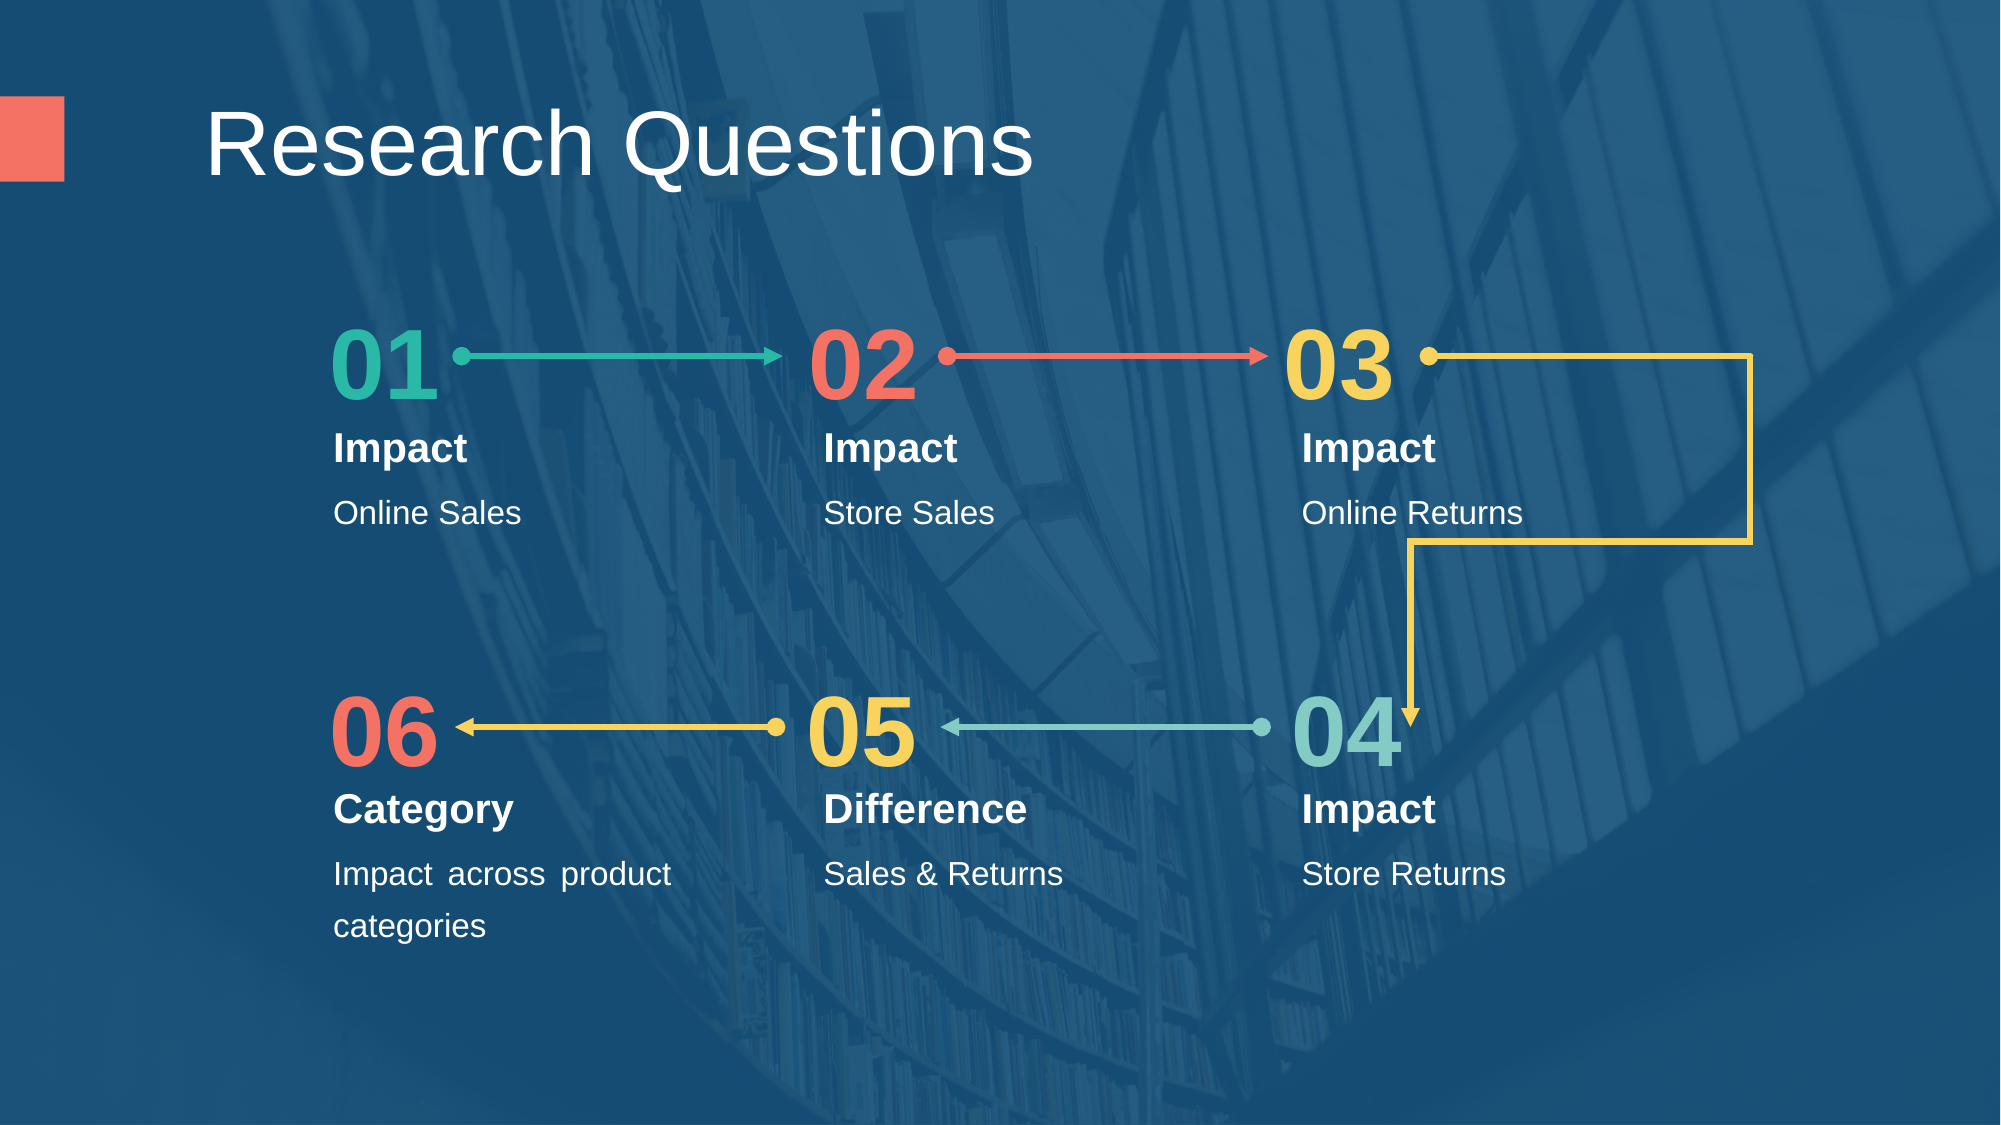

Research Questions
01
02
03
Impact
Impact
Impact
Online Sales
Store Sales
Online Returns
06
05
04
Category
Difference
Impact
Impact across product categories
Sales & Returns
Store Returns